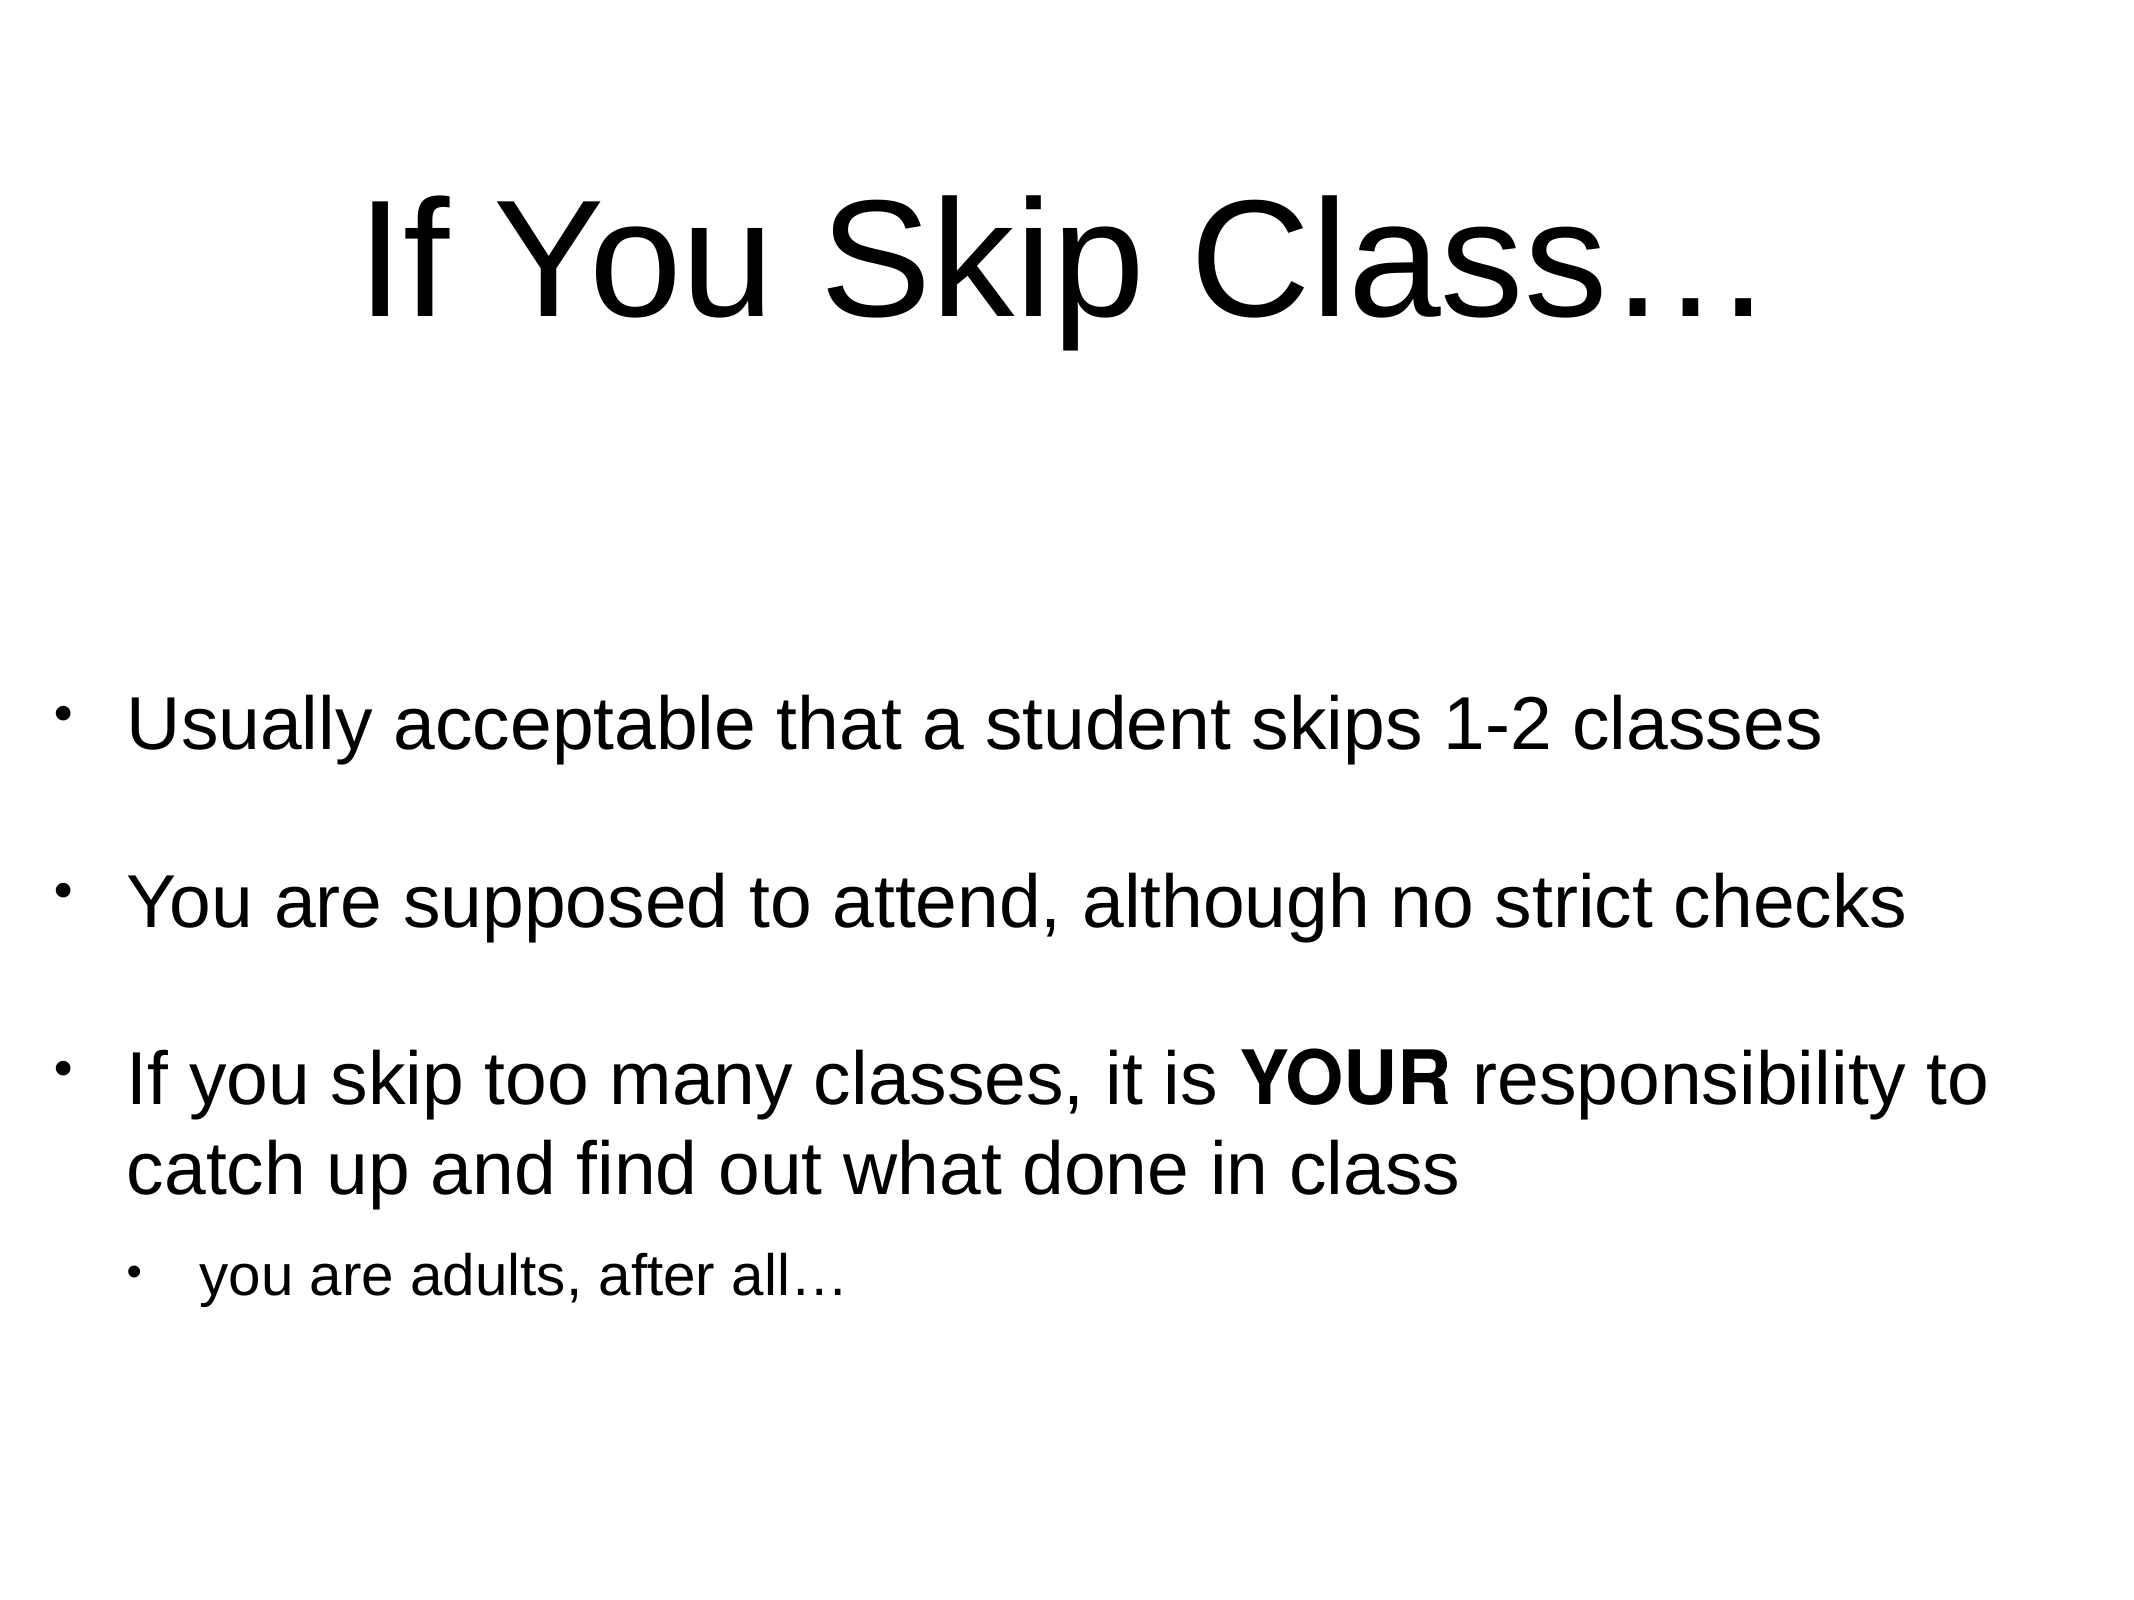

# If You Skip Class…
Usually acceptable that a student skips 1-2 classes
You are supposed to attend, although no strict checks
If you skip too many classes, it is YOUR responsibility to catch up and find out what done in class
you are adults, after all…